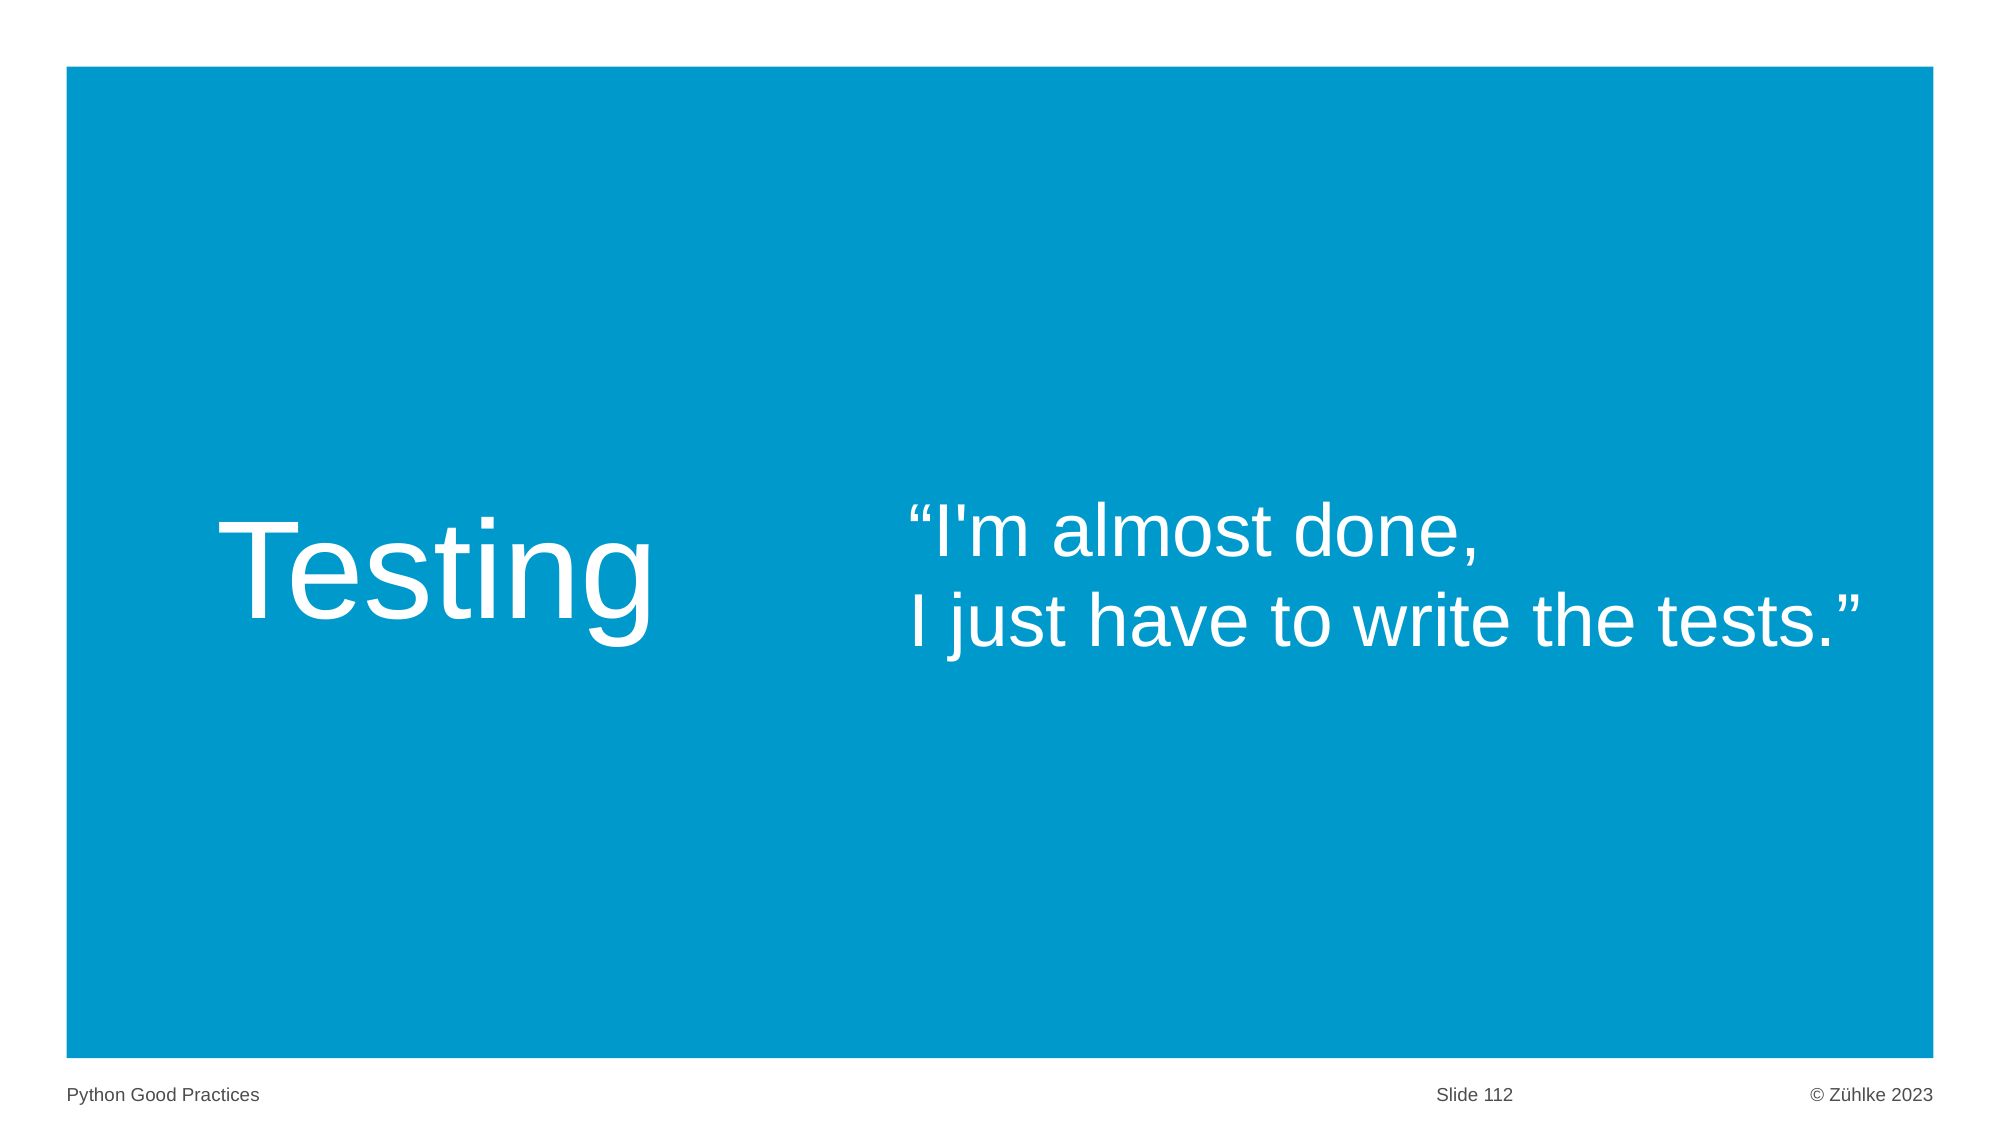

Testing
“I'm almost done,
I just have to write the tests.”